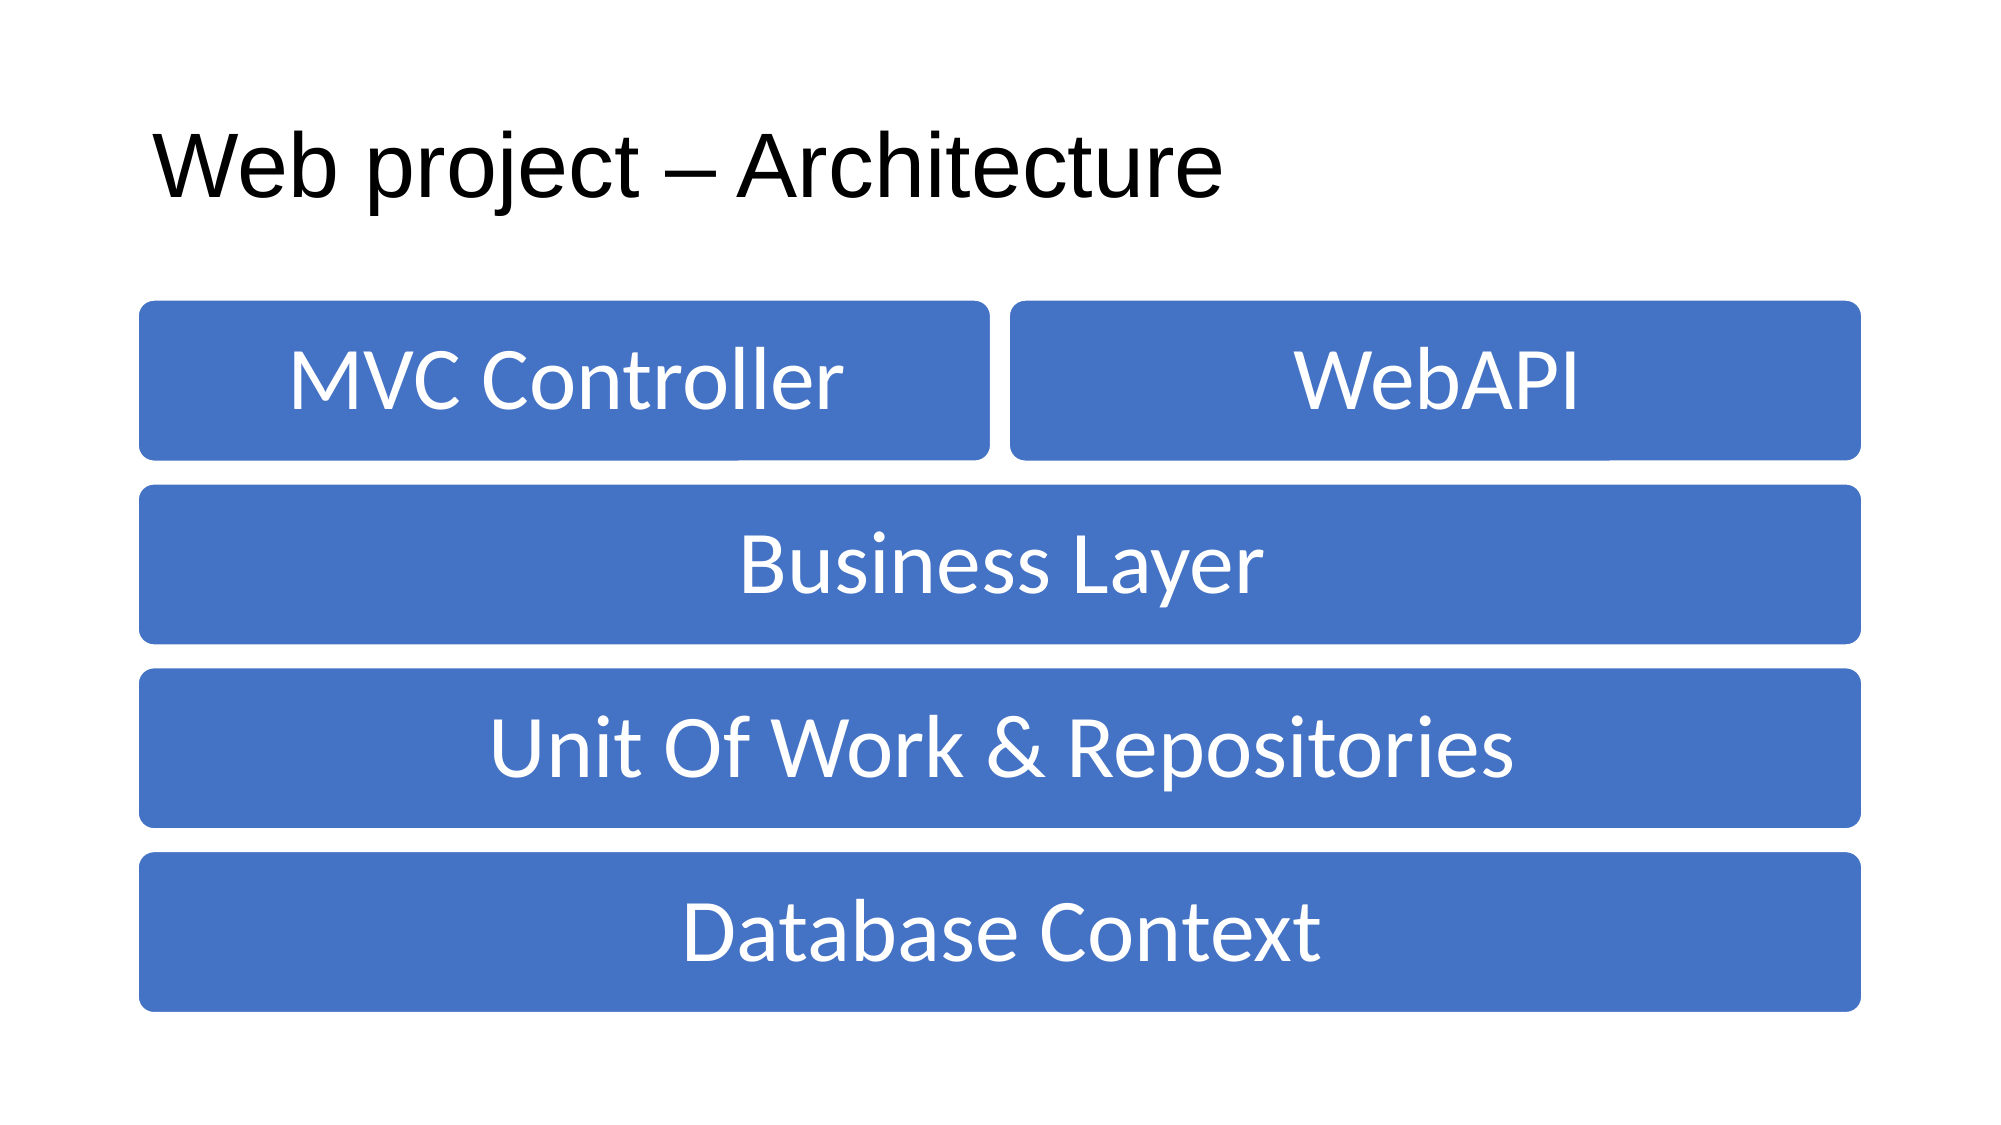

Web project – Architecture
Database Context
Unit Of Work & Repositories
Business Layer
MVC Controller
WebAPI